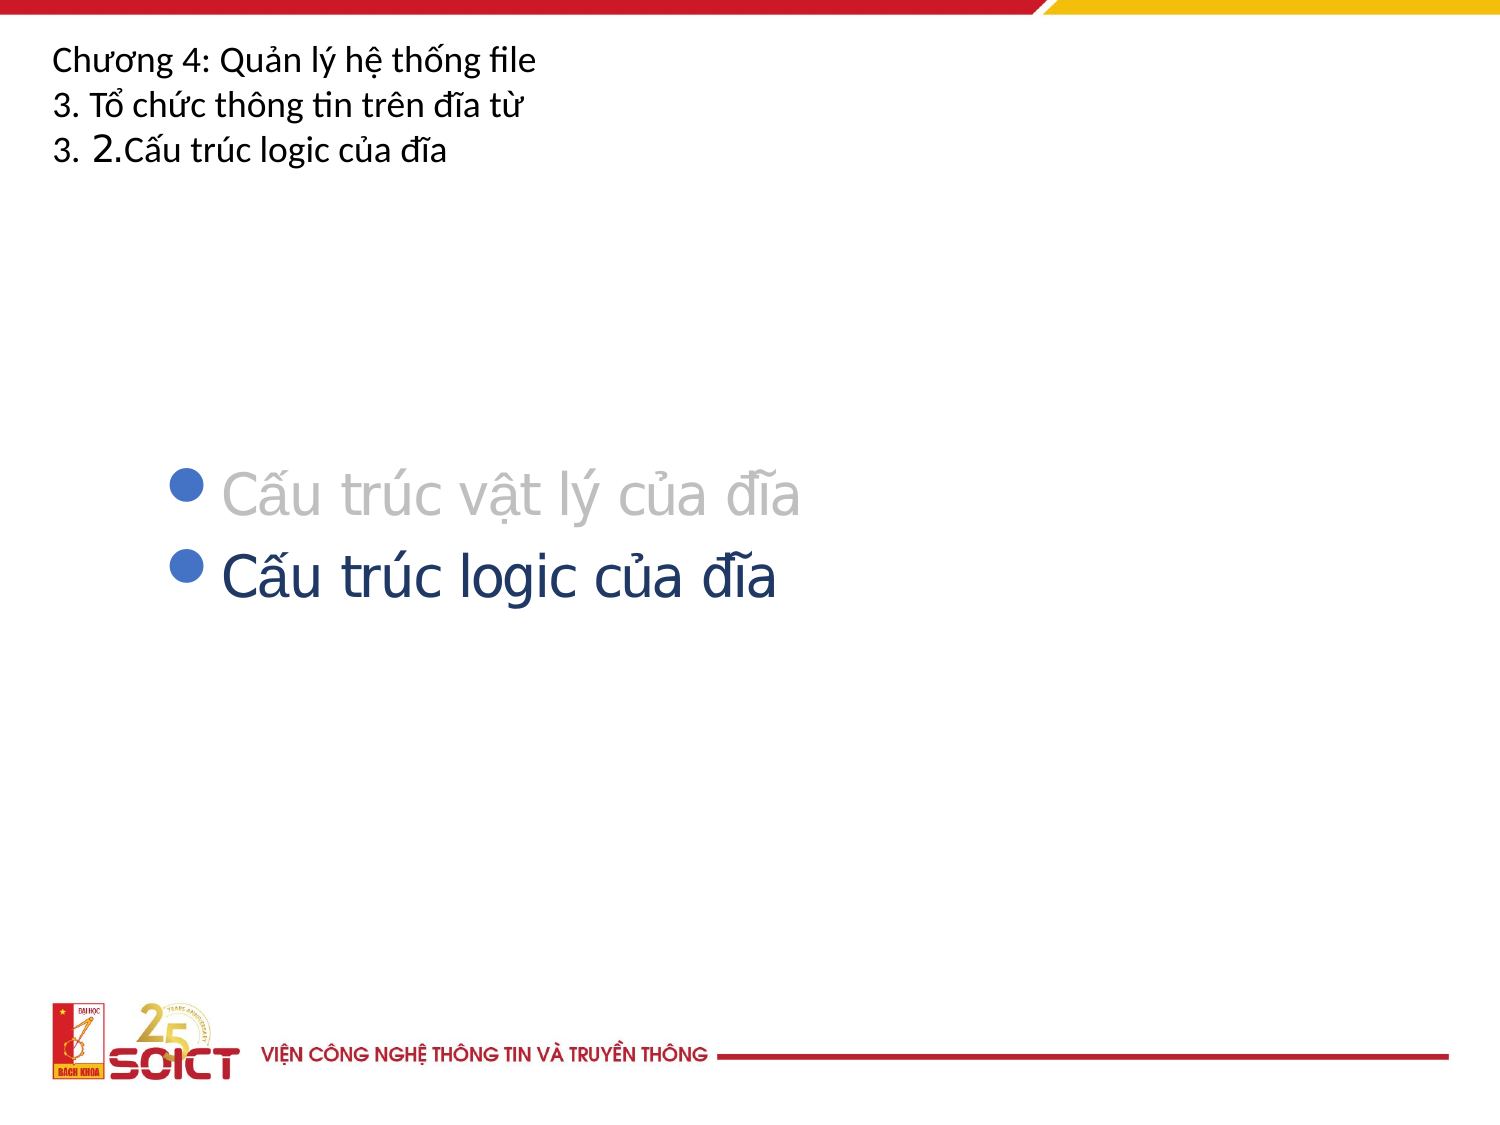

Chương 4: Quản lý hệ thống file
3. Tổ chức thông tin trên đĩa từ
3. 2.Cấu trúc logic của đĩa

Cấu trúc vật lý của đĩa
Cấu trúc logic của đĩa